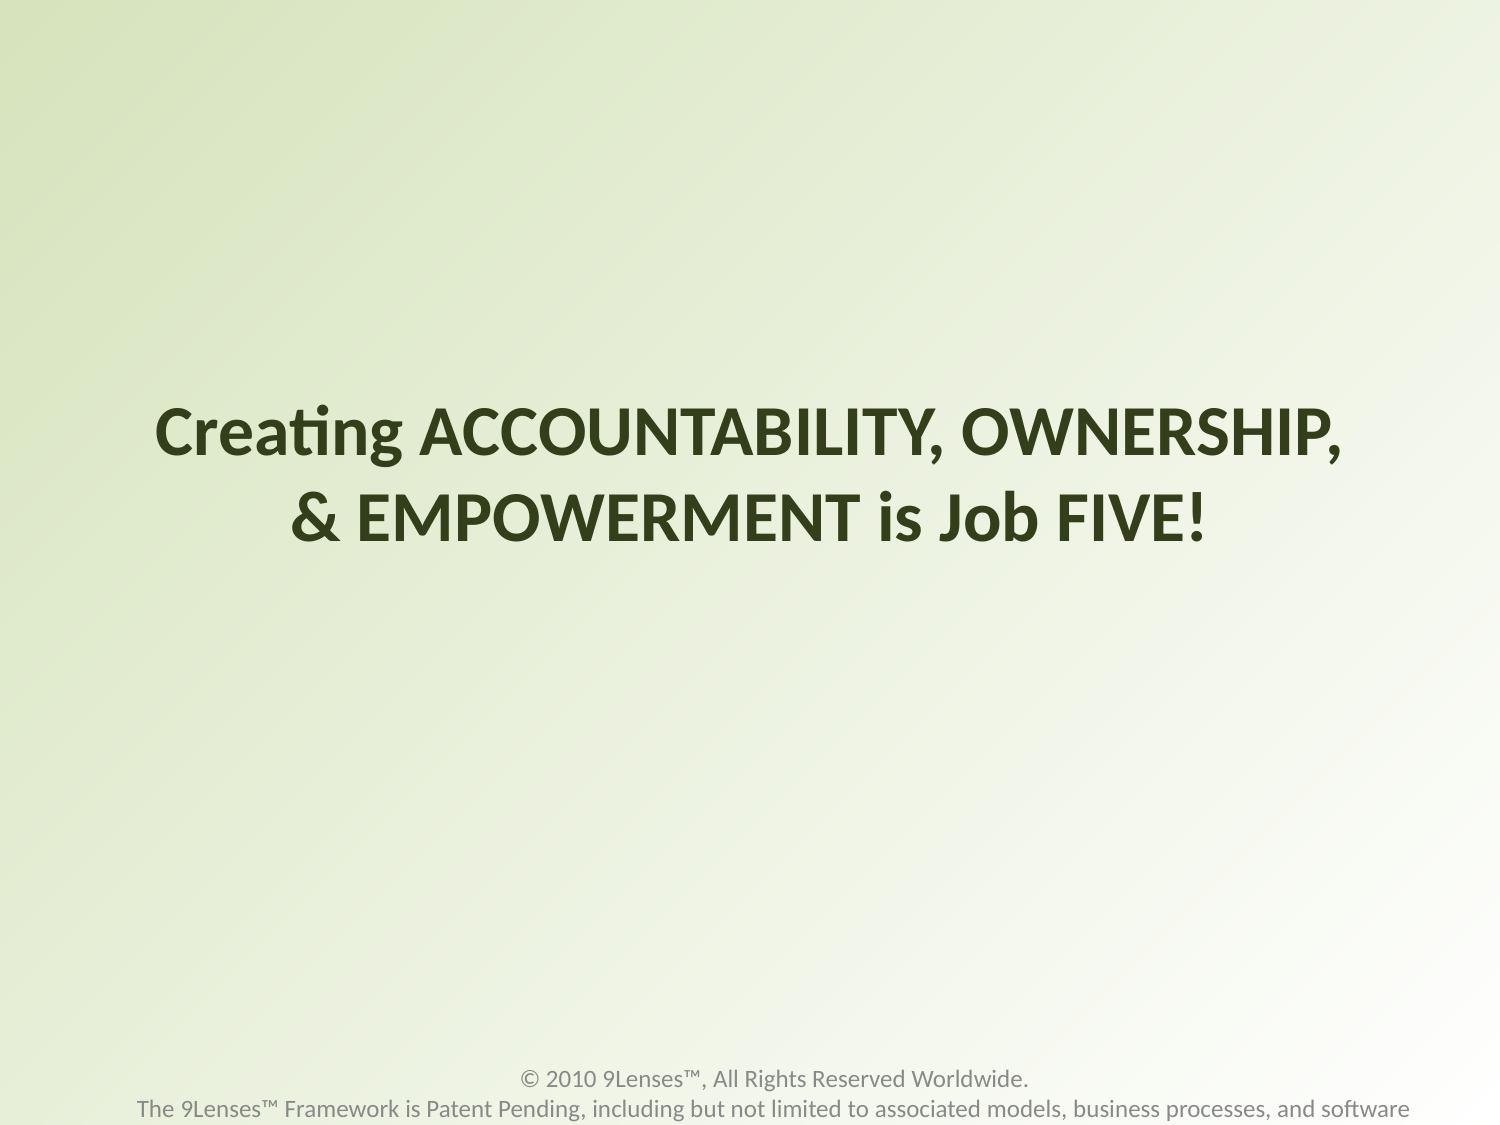

# Creating ACCOUNTABILITY, OWNERSHIP, & EMPOWERMENT is Job FIVE!